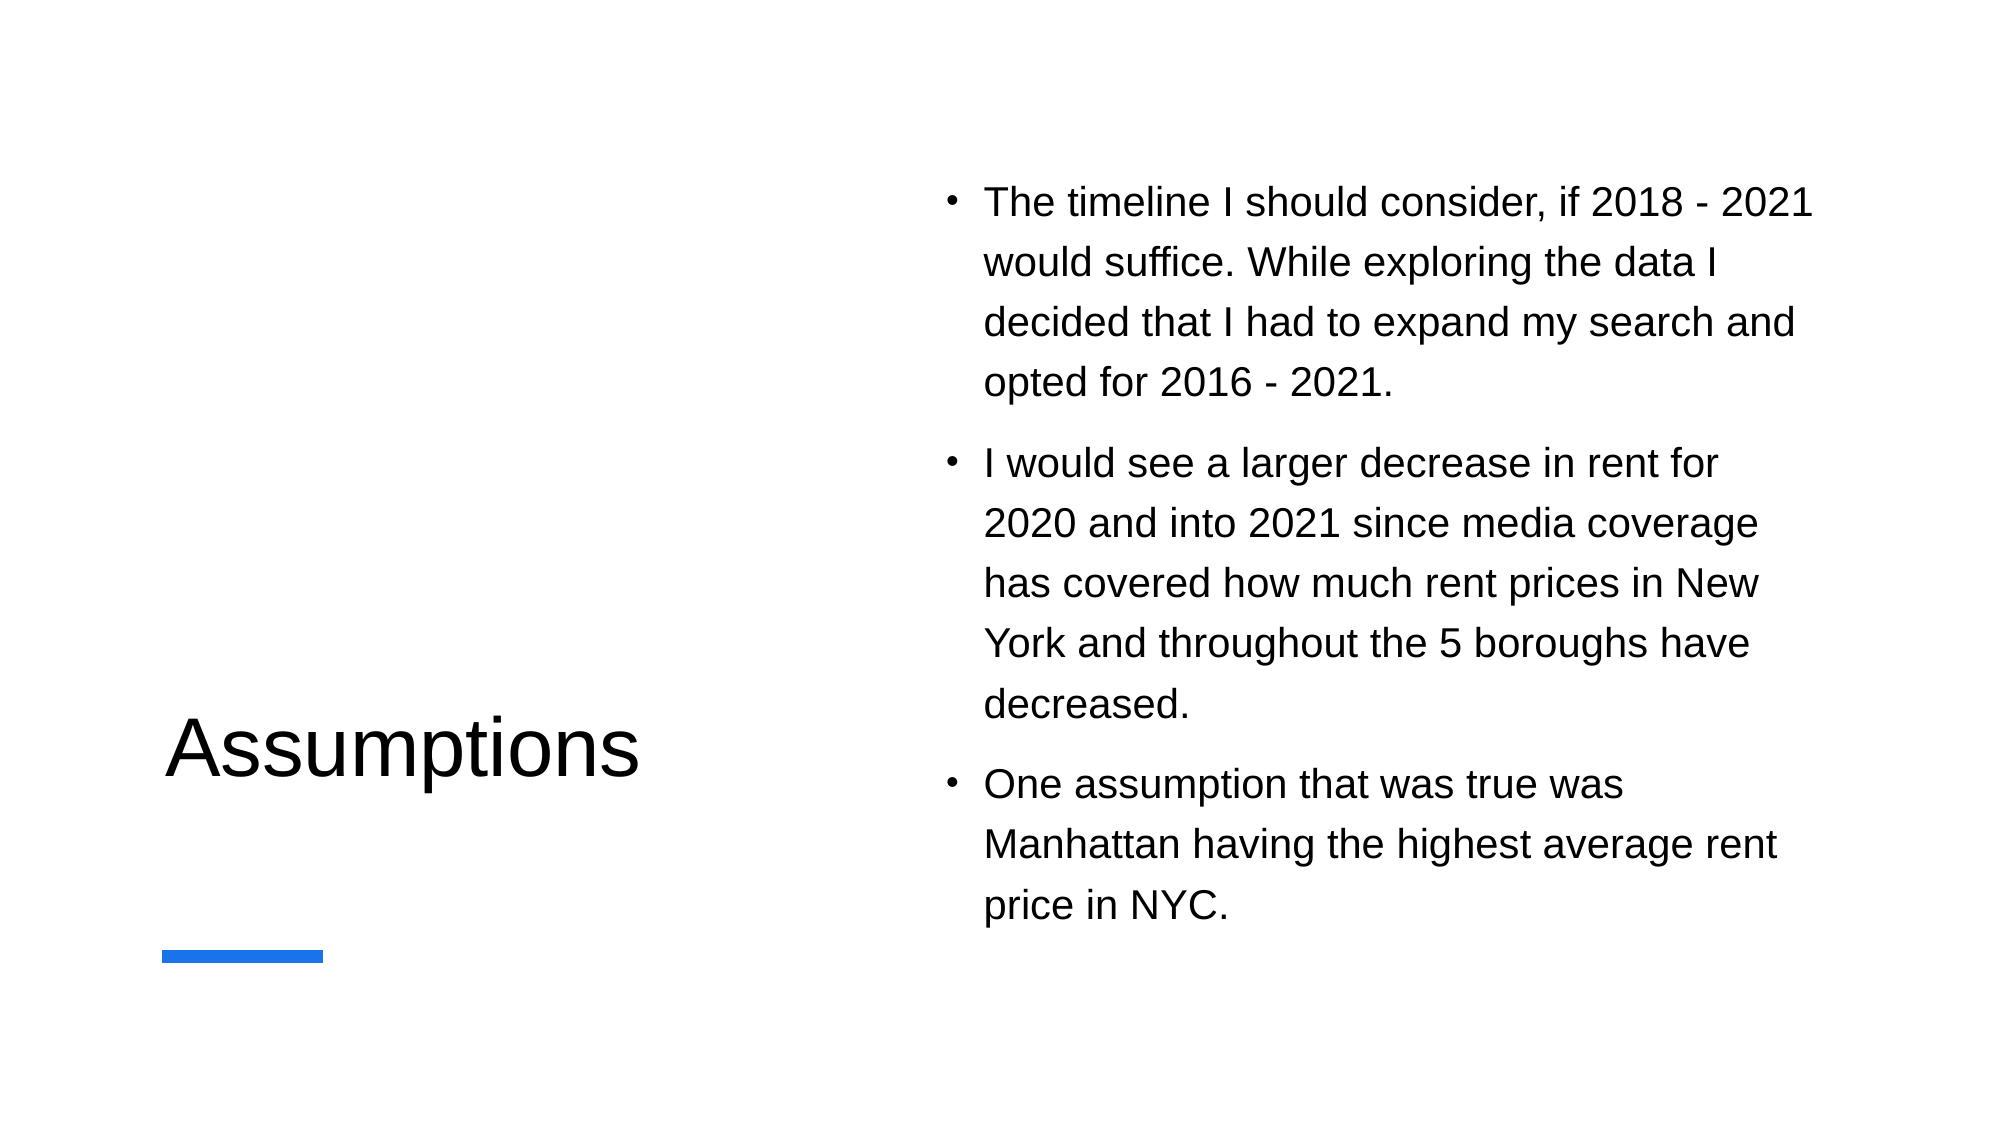

# Assumptions
The timeline I should consider, if 2018 - 2021 would suffice. While exploring the data I decided that I had to expand my search and opted for 2016 - 2021.
I would see a larger decrease in rent for 2020 and into 2021 since media coverage has covered how much rent prices in New York and throughout the 5 boroughs have decreased.
One assumption that was true was Manhattan having the highest average rent price in NYC.